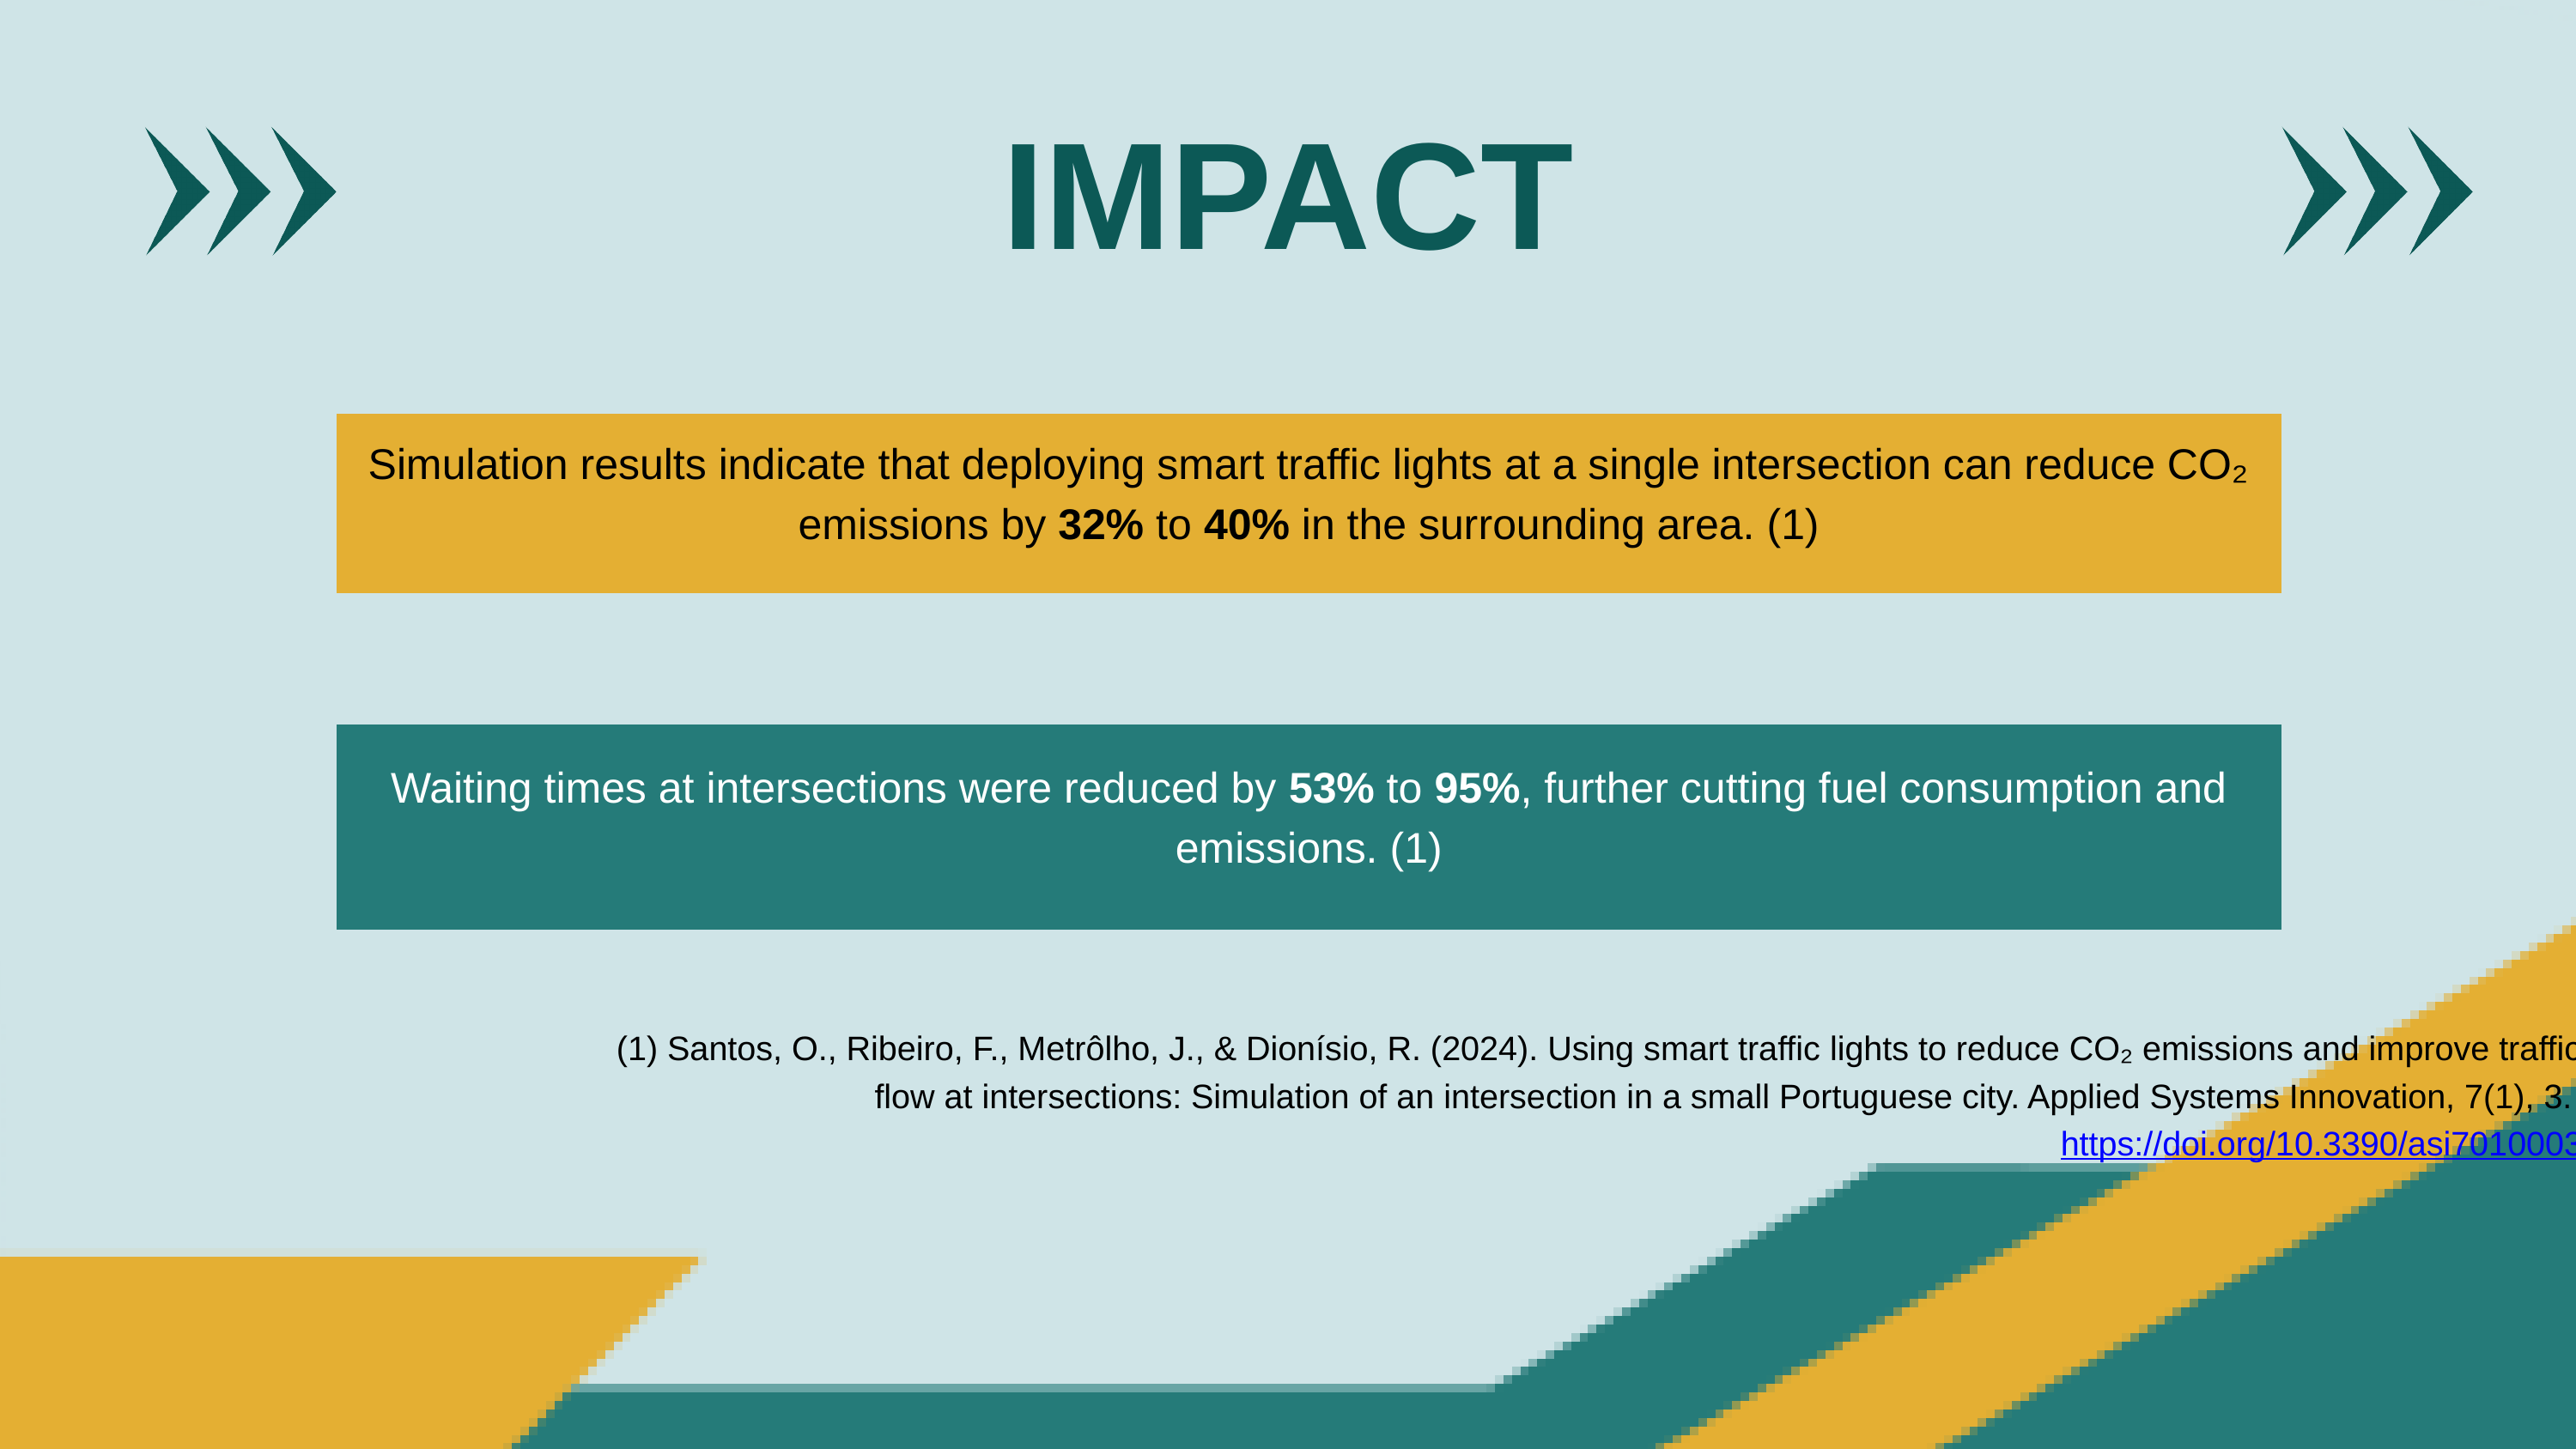

IMPACT

Simulation results indicate that deploying smart traffic lights at a single intersection can reduce CO₂ emissions by 32% to 40% in the surrounding area. (1)

Waiting times at intersections were reduced by 53% to 95%, further cutting fuel consumption and emissions. (1)

(1) Santos, O., Ribeiro, F., Metrôlho, J., & Dionísio, R. (2024). Using smart traffic lights to reduce CO₂ emissions and improve traffic flow at intersections: Simulation of an intersection in a small Portuguese city. Applied Systems Innovation, 7(1), 3. https://doi.org/10.3390/asi7010003